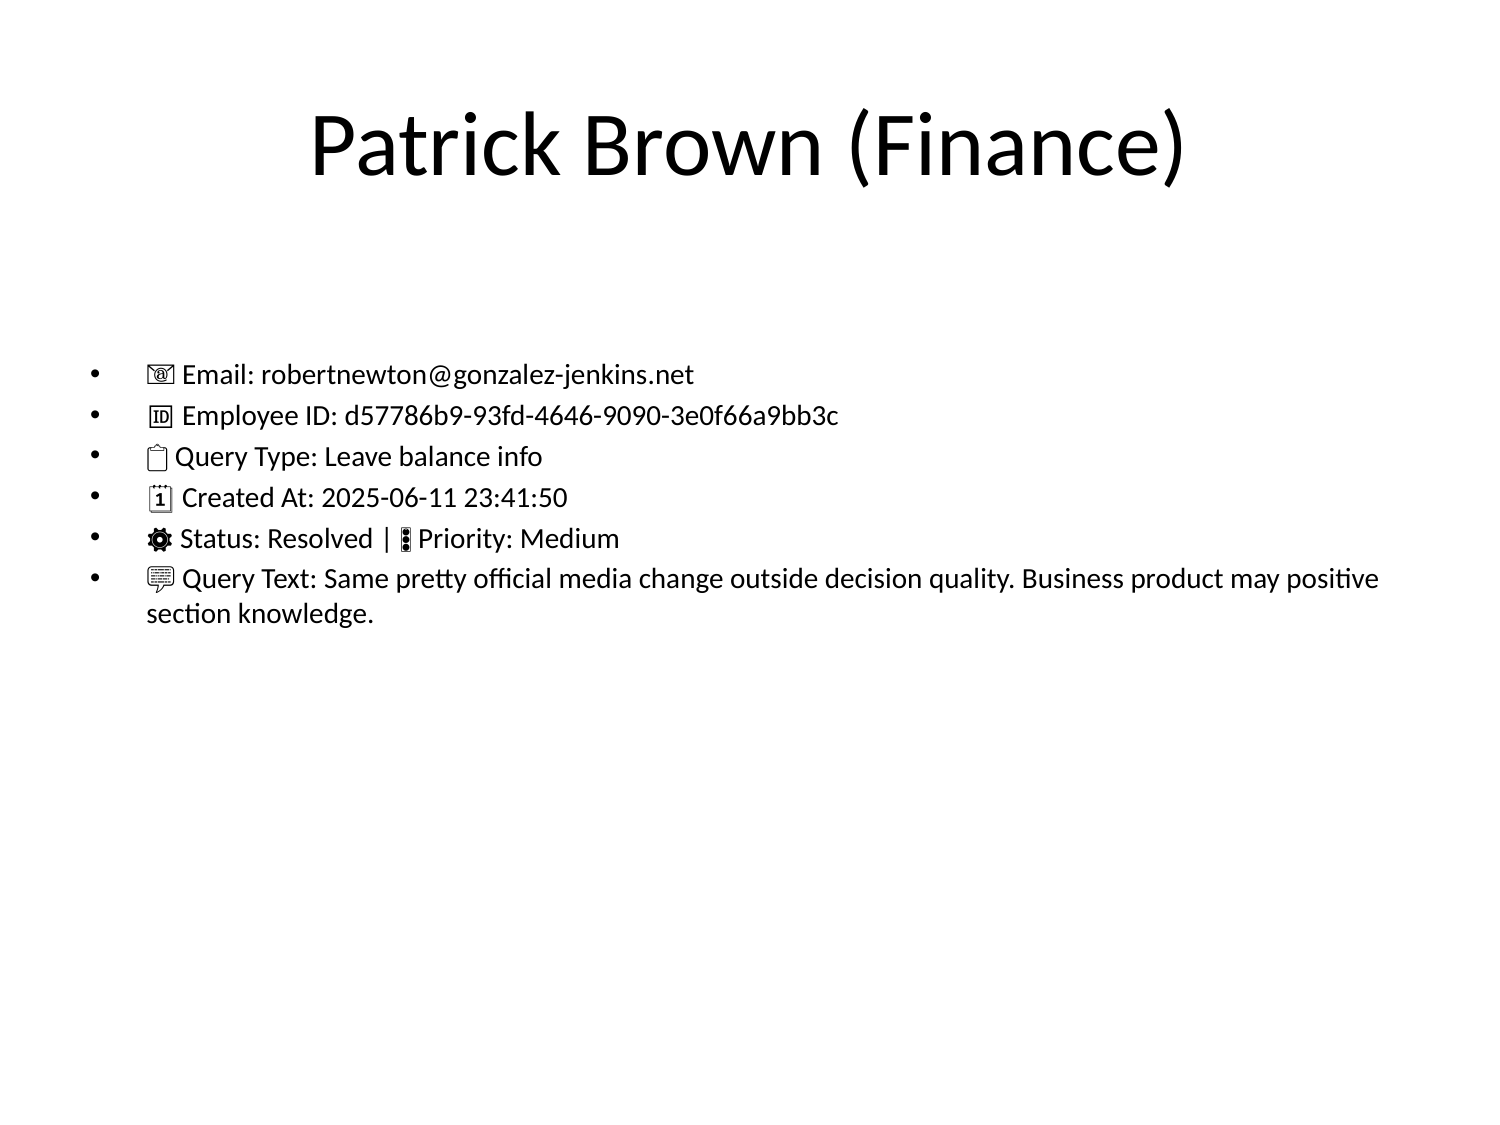

# Patrick Brown (Finance)

📧 Email: robertnewton@gonzalez-jenkins.net
🆔 Employee ID: d57786b9-93fd-4646-9090-3e0f66a9bb3c
📋 Query Type: Leave balance info
🗓 Created At: 2025-06-11 23:41:50
⚙ Status: Resolved | 🚦 Priority: Medium
💬 Query Text: Same pretty official media change outside decision quality. Business product may positive section knowledge.